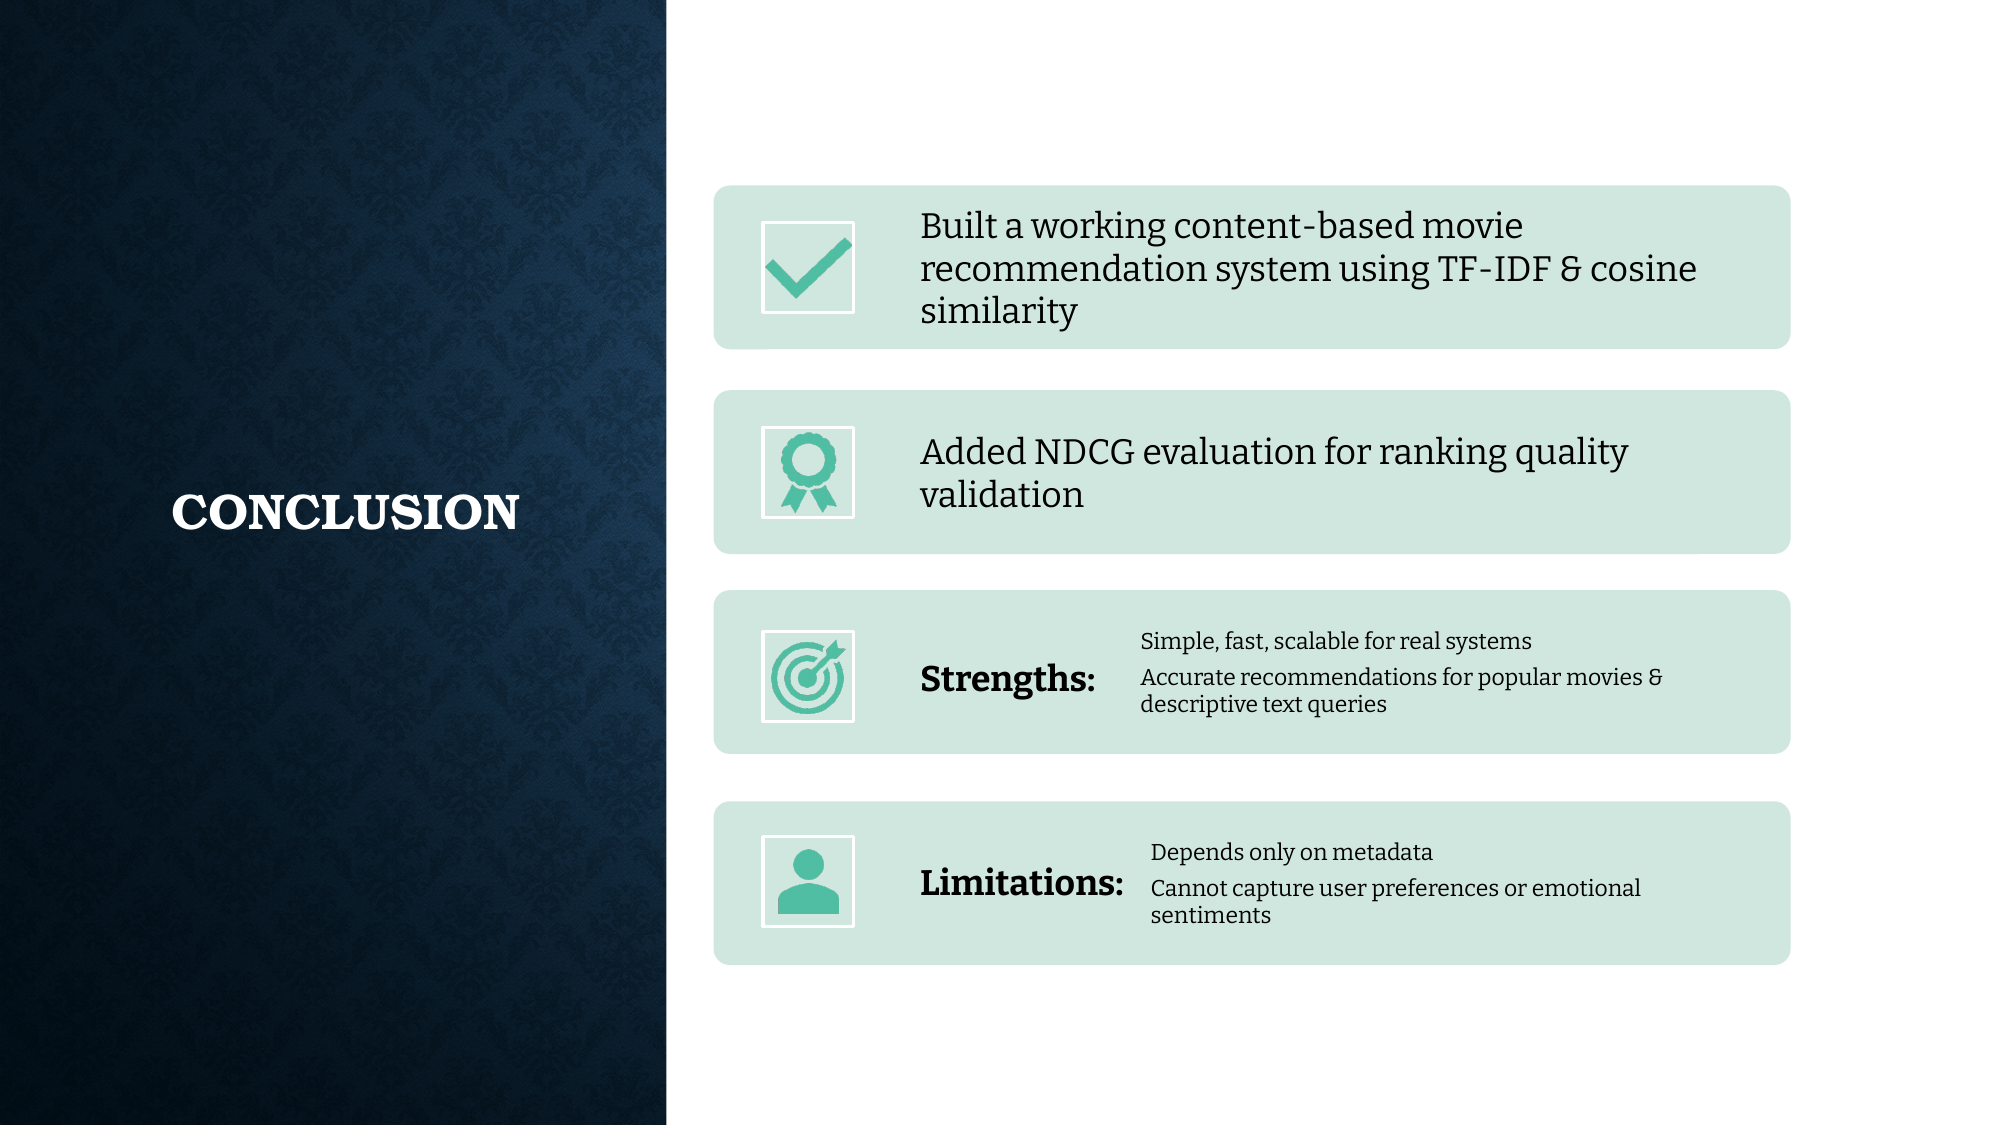

Built a working content-based movie recommendation system using TF-IDF & cosine  similarity
Added NDCG evaluation for ranking quality validation
Strengths:
Simple, fast, scalable for real systems
Accurate recommendations for popular movies & descriptive text queries
Limitations:
Depends only on metadata
Cannot capture user preferences or emotional sentiments
# CONCLUSION